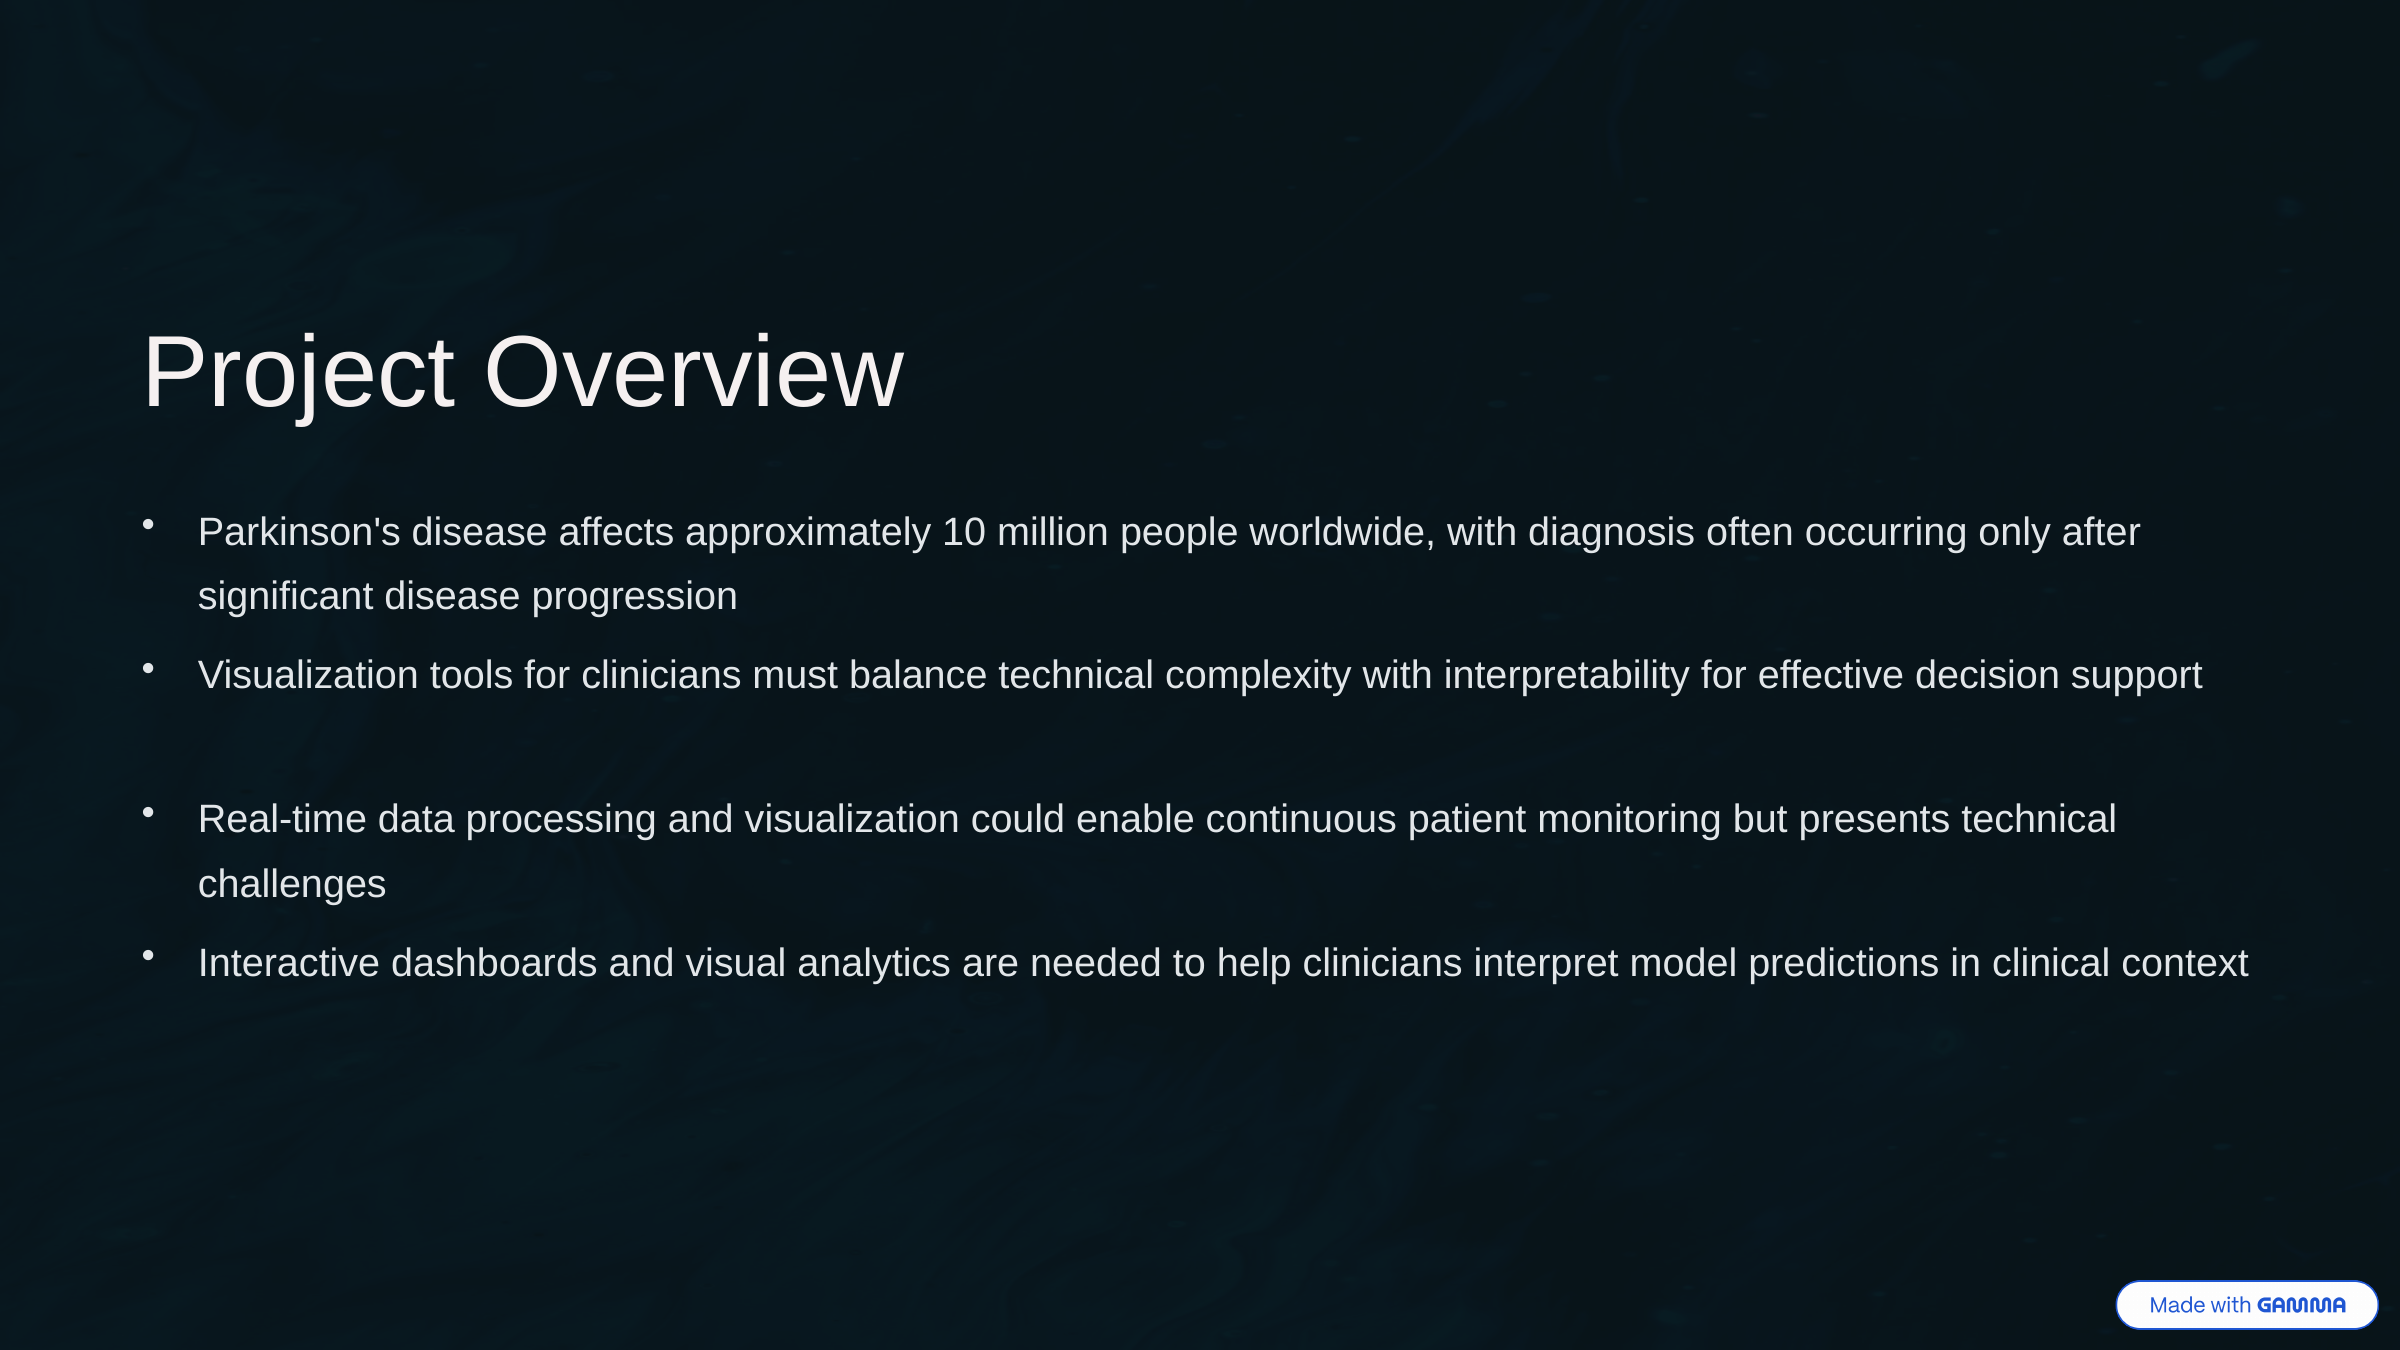

Project Overview
Parkinson's disease affects approximately 10 million people worldwide, with diagnosis often occurring only after significant disease progression
Visualization tools for clinicians must balance technical complexity with interpretability for effective decision support
Real-time data processing and visualization could enable continuous patient monitoring but presents technical challenges
Interactive dashboards and visual analytics are needed to help clinicians interpret model predictions in clinical context